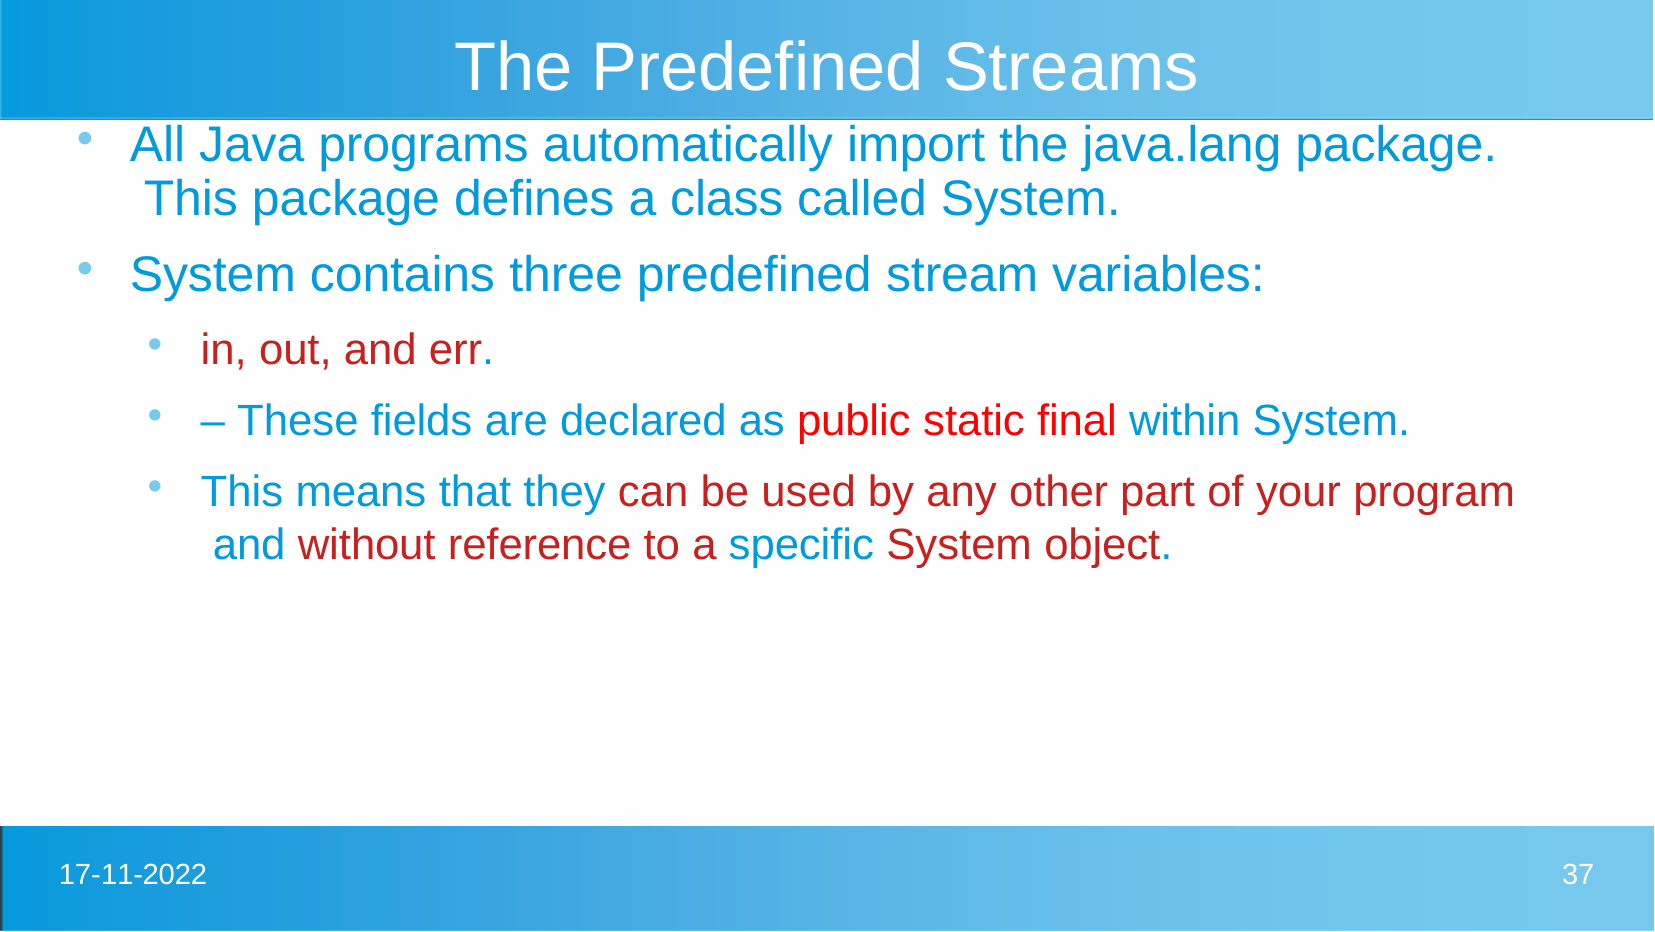

# The Predefined Streams
All Java programs automatically import the java.lang package.  This package defines a class called System.
System contains three predefined stream variables:
in, out, and err.
– These fields are declared as public static final within System.
This means that they can be used by any other part of your program  and without reference to a specific System object.
17-11-2022
37